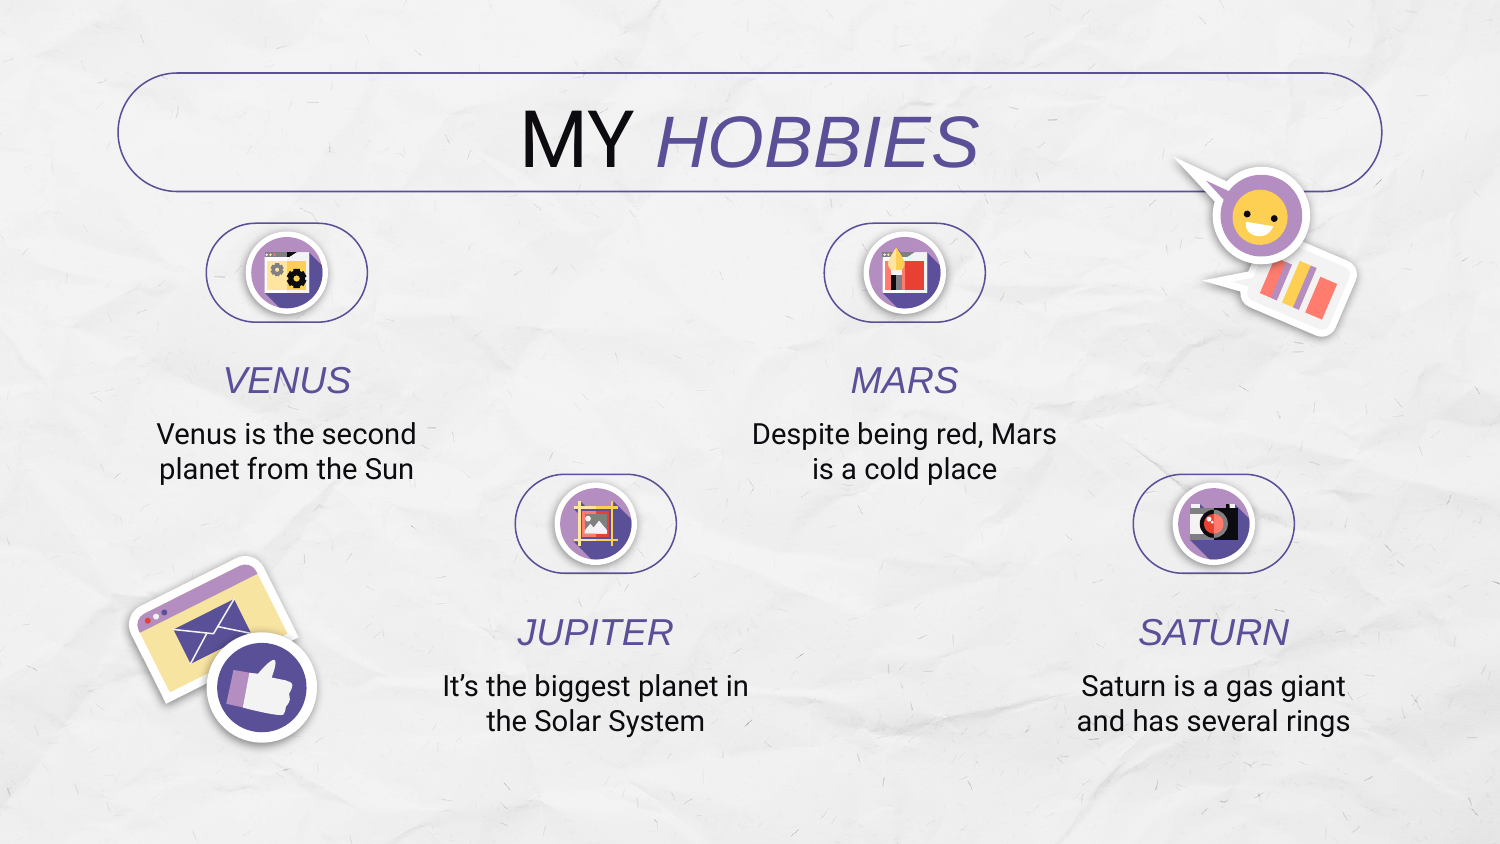

# MY HOBBIES

VENUS
MARS
Venus is the second planet from the Sun
Despite being red, Mars is a cold place

JUPITER
SATURN

Saturn is a gas giant and has several rings
It’s the biggest planet in the Solar System